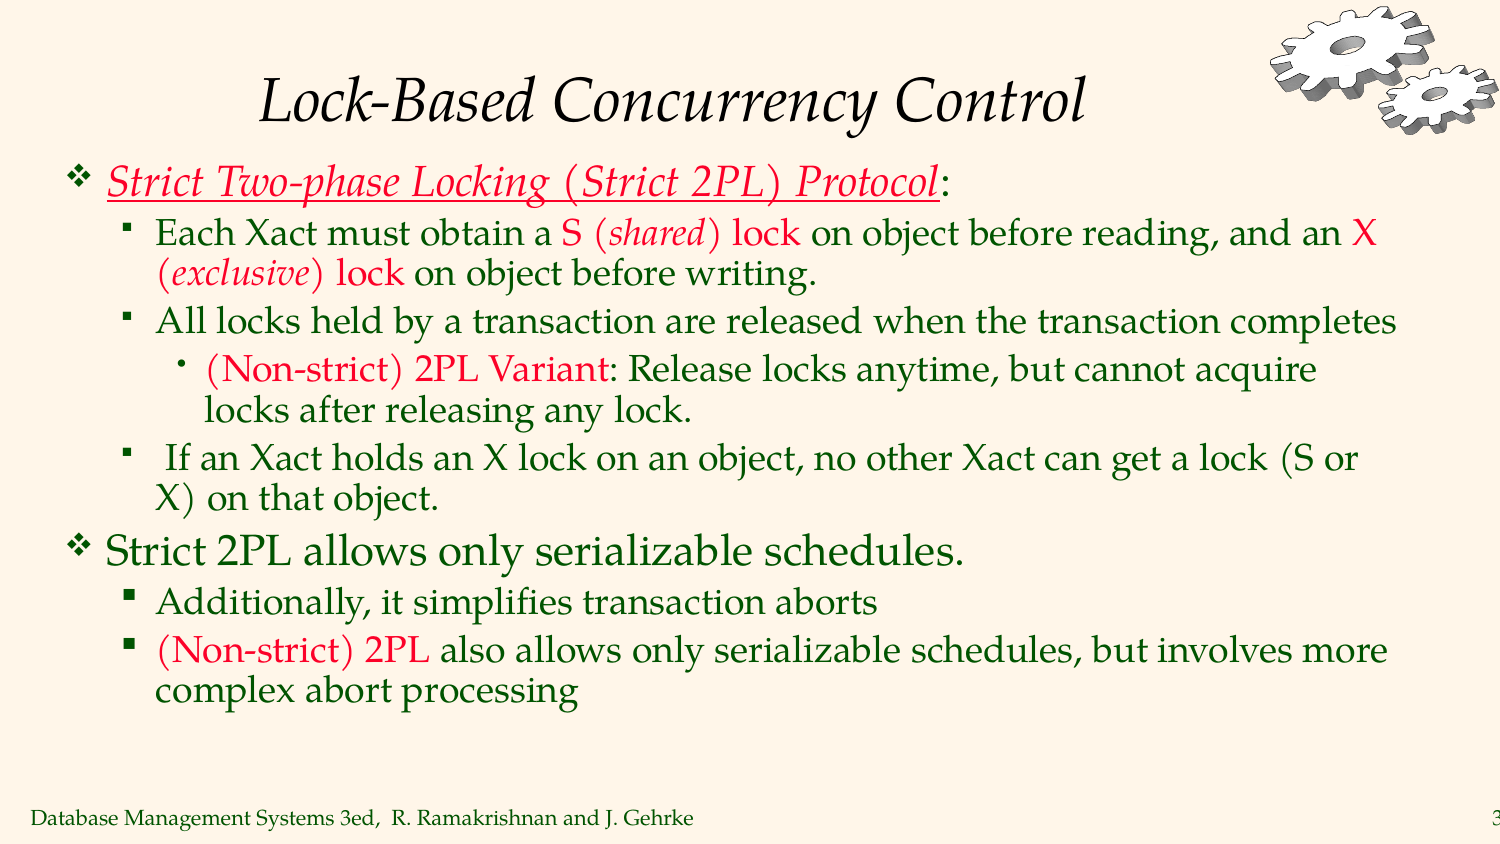

# Lock-Based Concurrency Control
Strict Two-phase Locking (Strict 2PL) Protocol:
Each Xact must obtain a S (shared) lock on object before reading, and an X (exclusive) lock on object before writing.
All locks held by a transaction are released when the transaction completes
(Non-strict) 2PL Variant: Release locks anytime, but cannot acquire locks after releasing any lock.
 If an Xact holds an X lock on an object, no other Xact can get a lock (S or X) on that object.
Strict 2PL allows only serializable schedules.
Additionally, it simplifies transaction aborts
(Non-strict) 2PL also allows only serializable schedules, but involves more complex abort processing